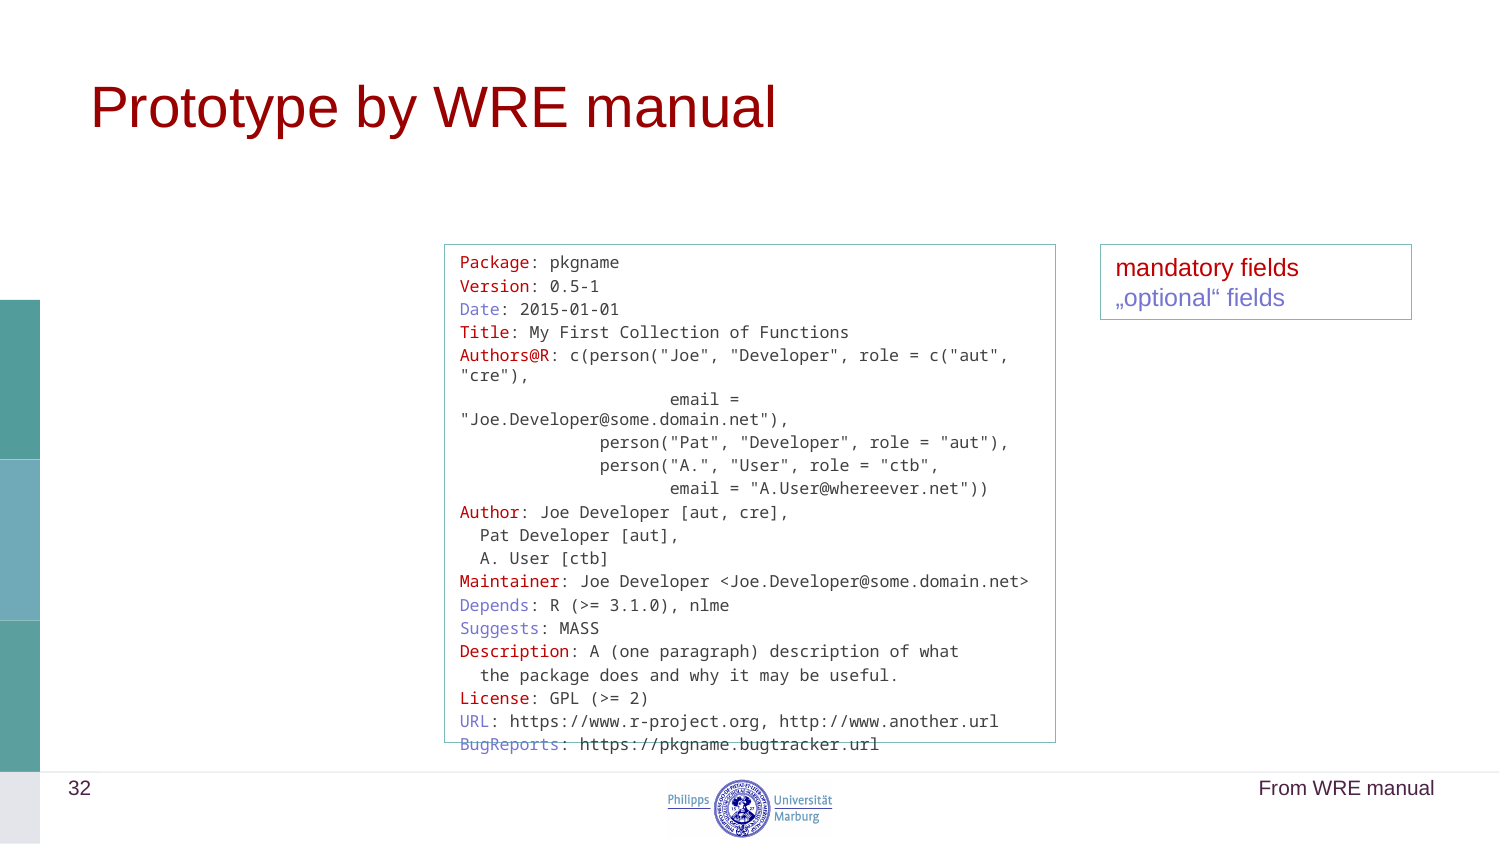

# Prototype by WRE manual
Package: pkgname
Version: 0.5-1
Date: 2015-01-01
Title: My First Collection of Functions
Authors@R: c(person("Joe", "Developer", role = c("aut", "cre"),
                     email = "Joe.Developer@some.domain.net"),
              person("Pat", "Developer", role = "aut"),
              person("A.", "User", role = "ctb",
                     email = "A.User@whereever.net"))
Author: Joe Developer [aut, cre],
  Pat Developer [aut],
  A. User [ctb]
Maintainer: Joe Developer <Joe.Developer@some.domain.net>
Depends: R (>= 3.1.0), nlme
Suggests: MASS
Description: A (one paragraph) description of what
  the package does and why it may be useful.
License: GPL (>= 2)
URL: https://www.r-project.org, http://www.another.url
BugReports: https://pkgname.bugtracker.url
mandatory fields
„optional“ fields
32
From WRE manual